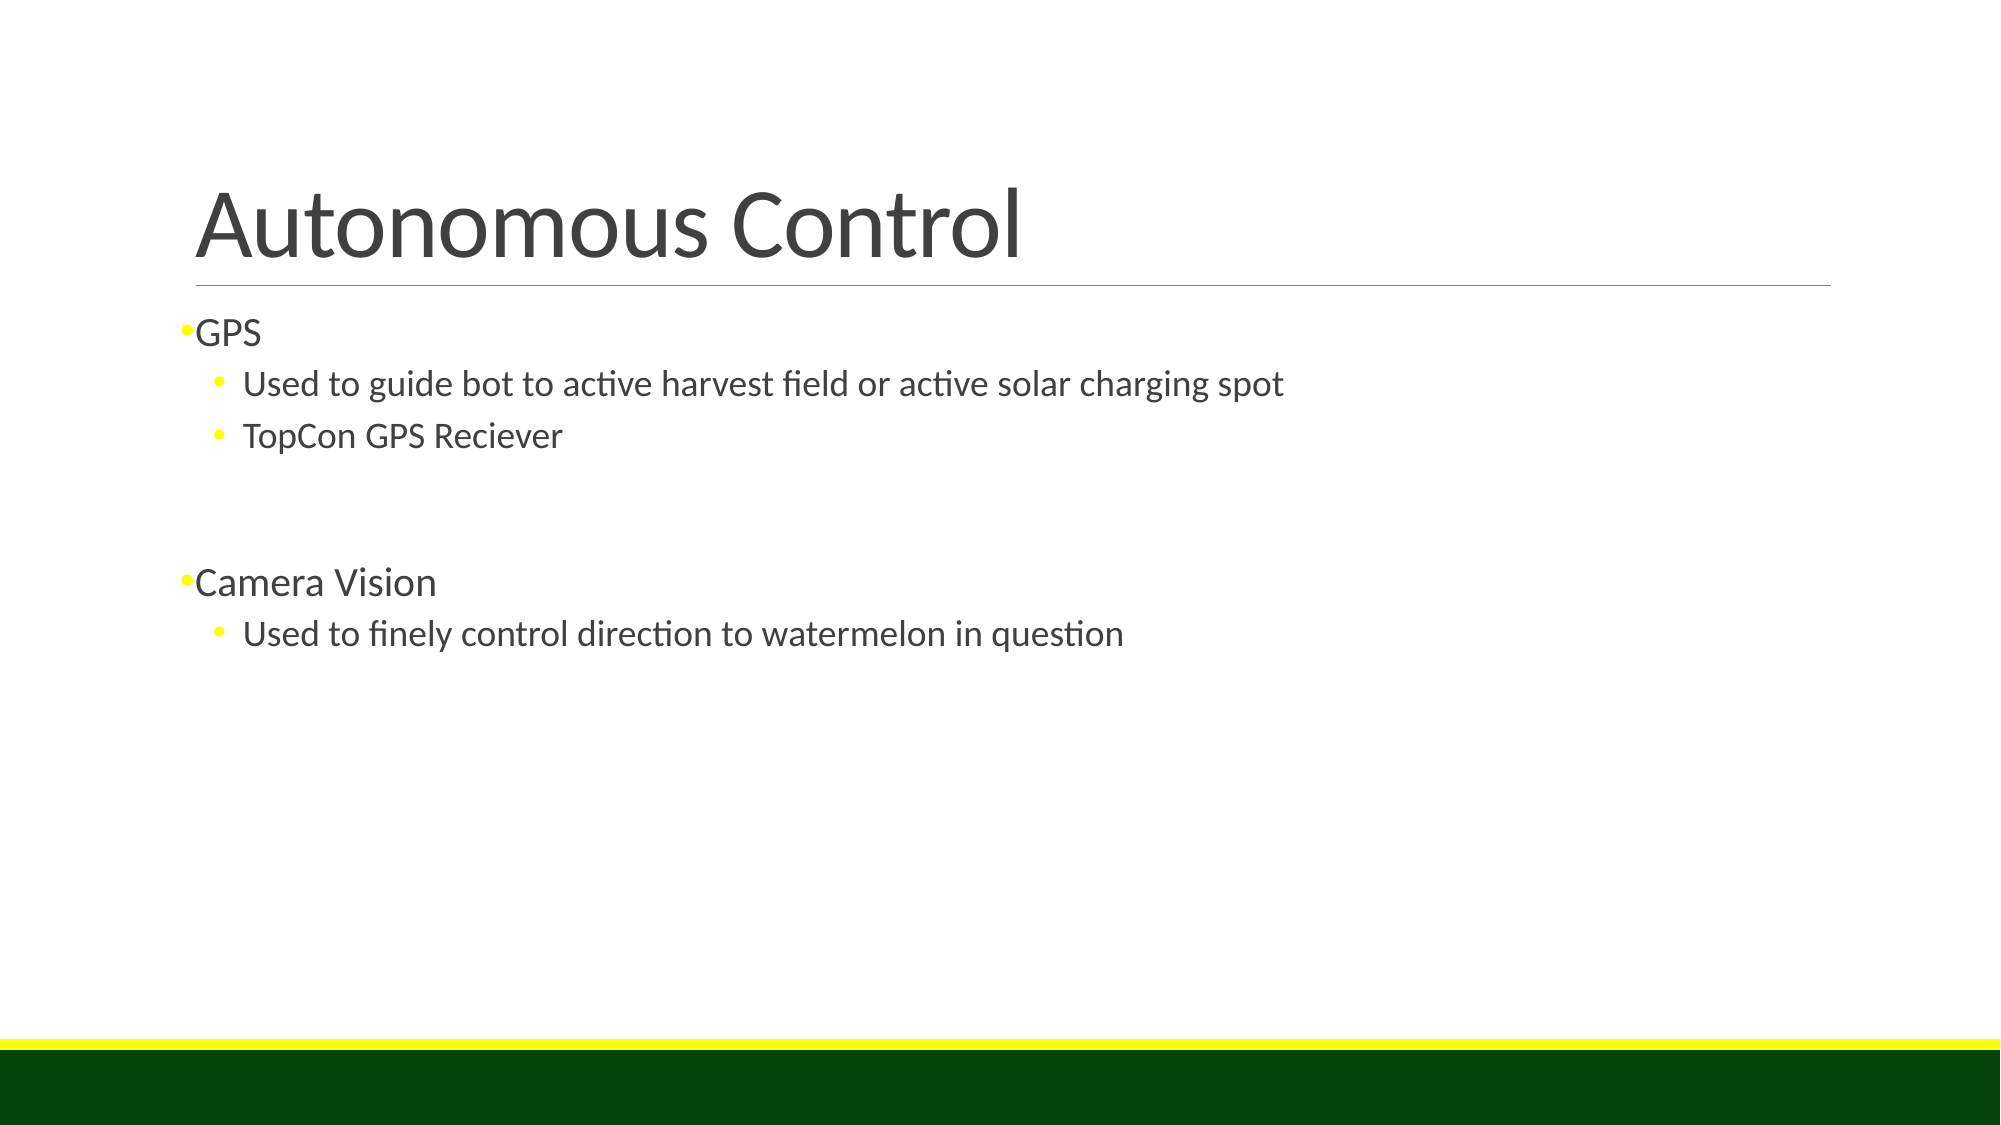

# Autonomous Control
GPS
Used to guide bot to active harvest field or active solar charging spot
TopCon GPS Reciever

Camera Vision
Used to finely control direction to watermelon in question